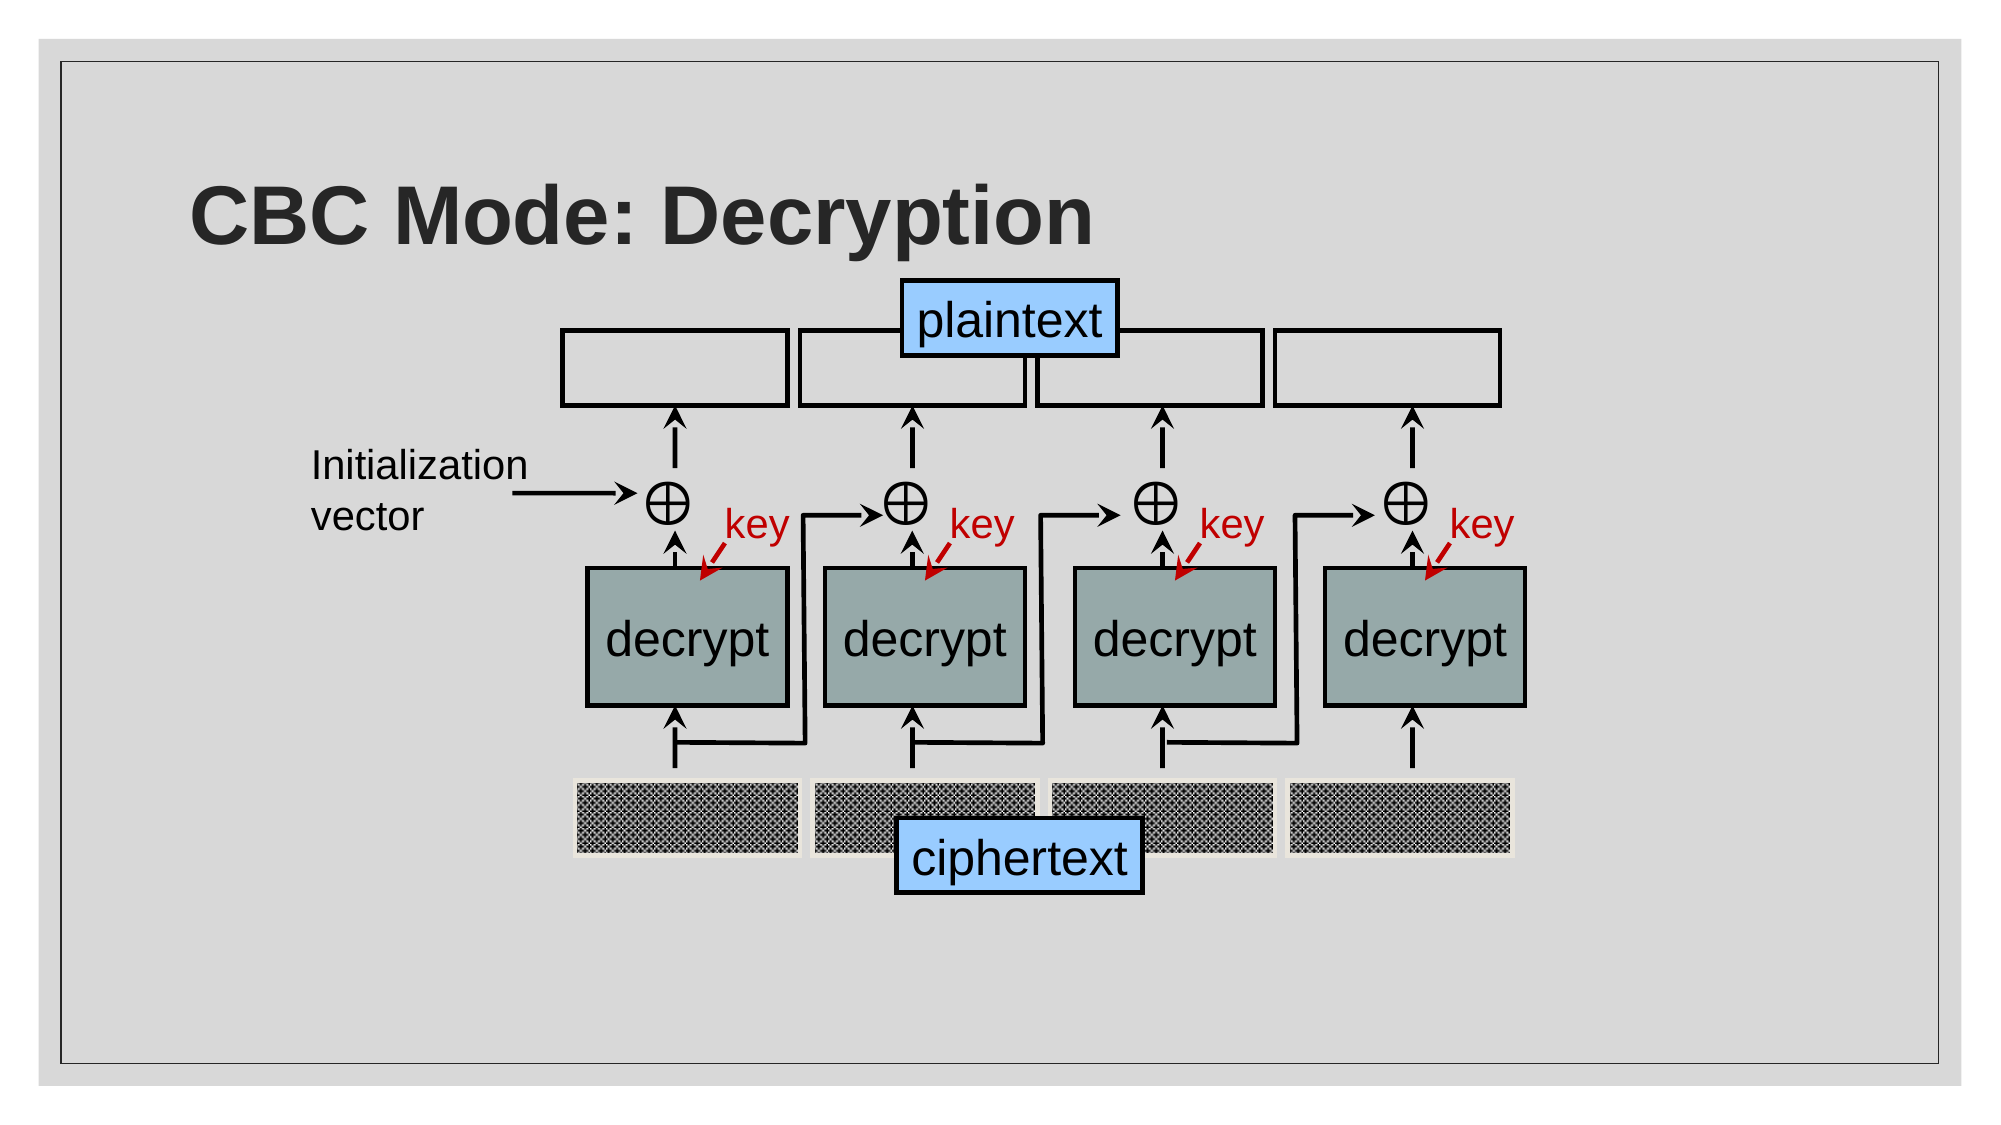

# CBC Mode: Decryption
plaintext

Initialization
vector
⊕
⊕
⊕
⊕
key
key
key
key

decrypt
decrypt
decrypt
decrypt

ciphertext